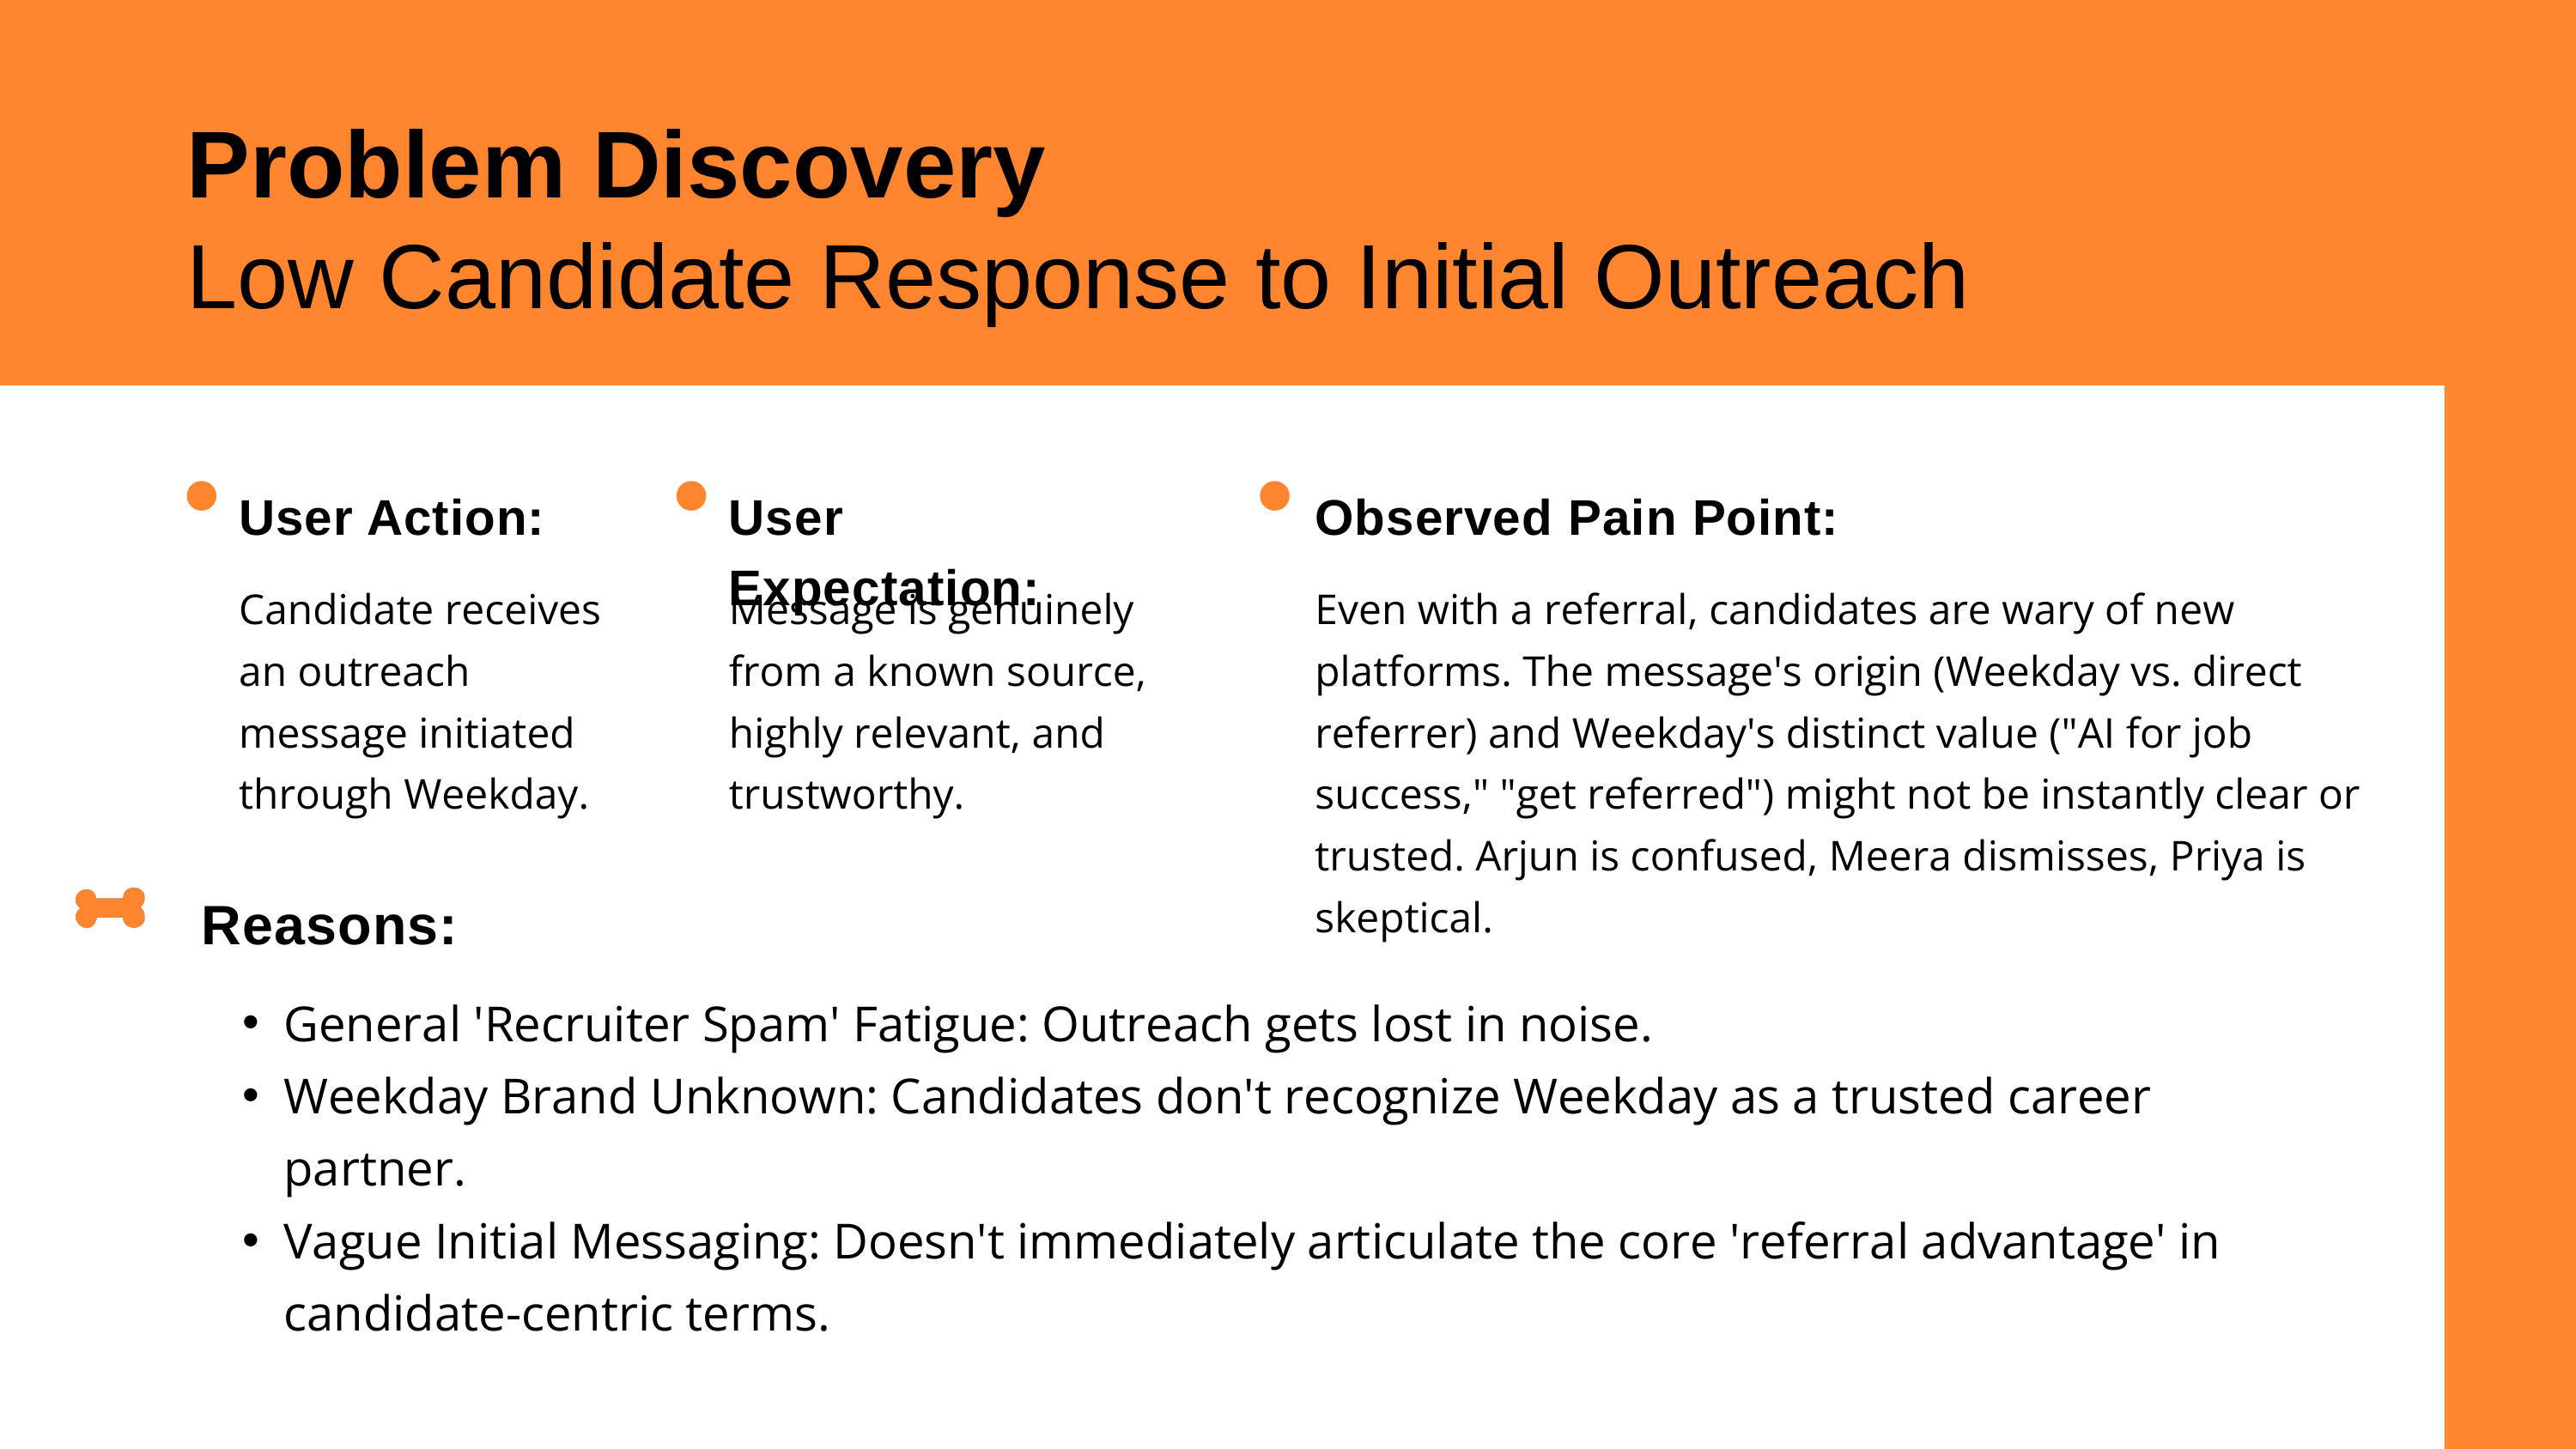

Problem Discovery
Low Candidate Response to Initial Outreach

User Action:
Candidate receives an outreach message initiated through Weekday.

User Expectation:
Message is genuinely from a known source, highly relevant, and trustworthy.

Observed Pain Point:
Even with a referral, candidates are wary of new platforms. The message's origin (Weekday vs. direct referrer) and Weekday's distinct value ("AI for job success," "get referred") might not be instantly clear or trusted. Arjun is confused, Meera dismisses, Priya is skeptical.
Reasons:
General 'Recruiter Spam' Fatigue: Outreach gets lost in noise.
Weekday Brand Unknown: Candidates don't recognize Weekday as a trusted career partner.
Vague Initial Messaging: Doesn't immediately articulate the core 'referral advantage' in candidate-centric terms.